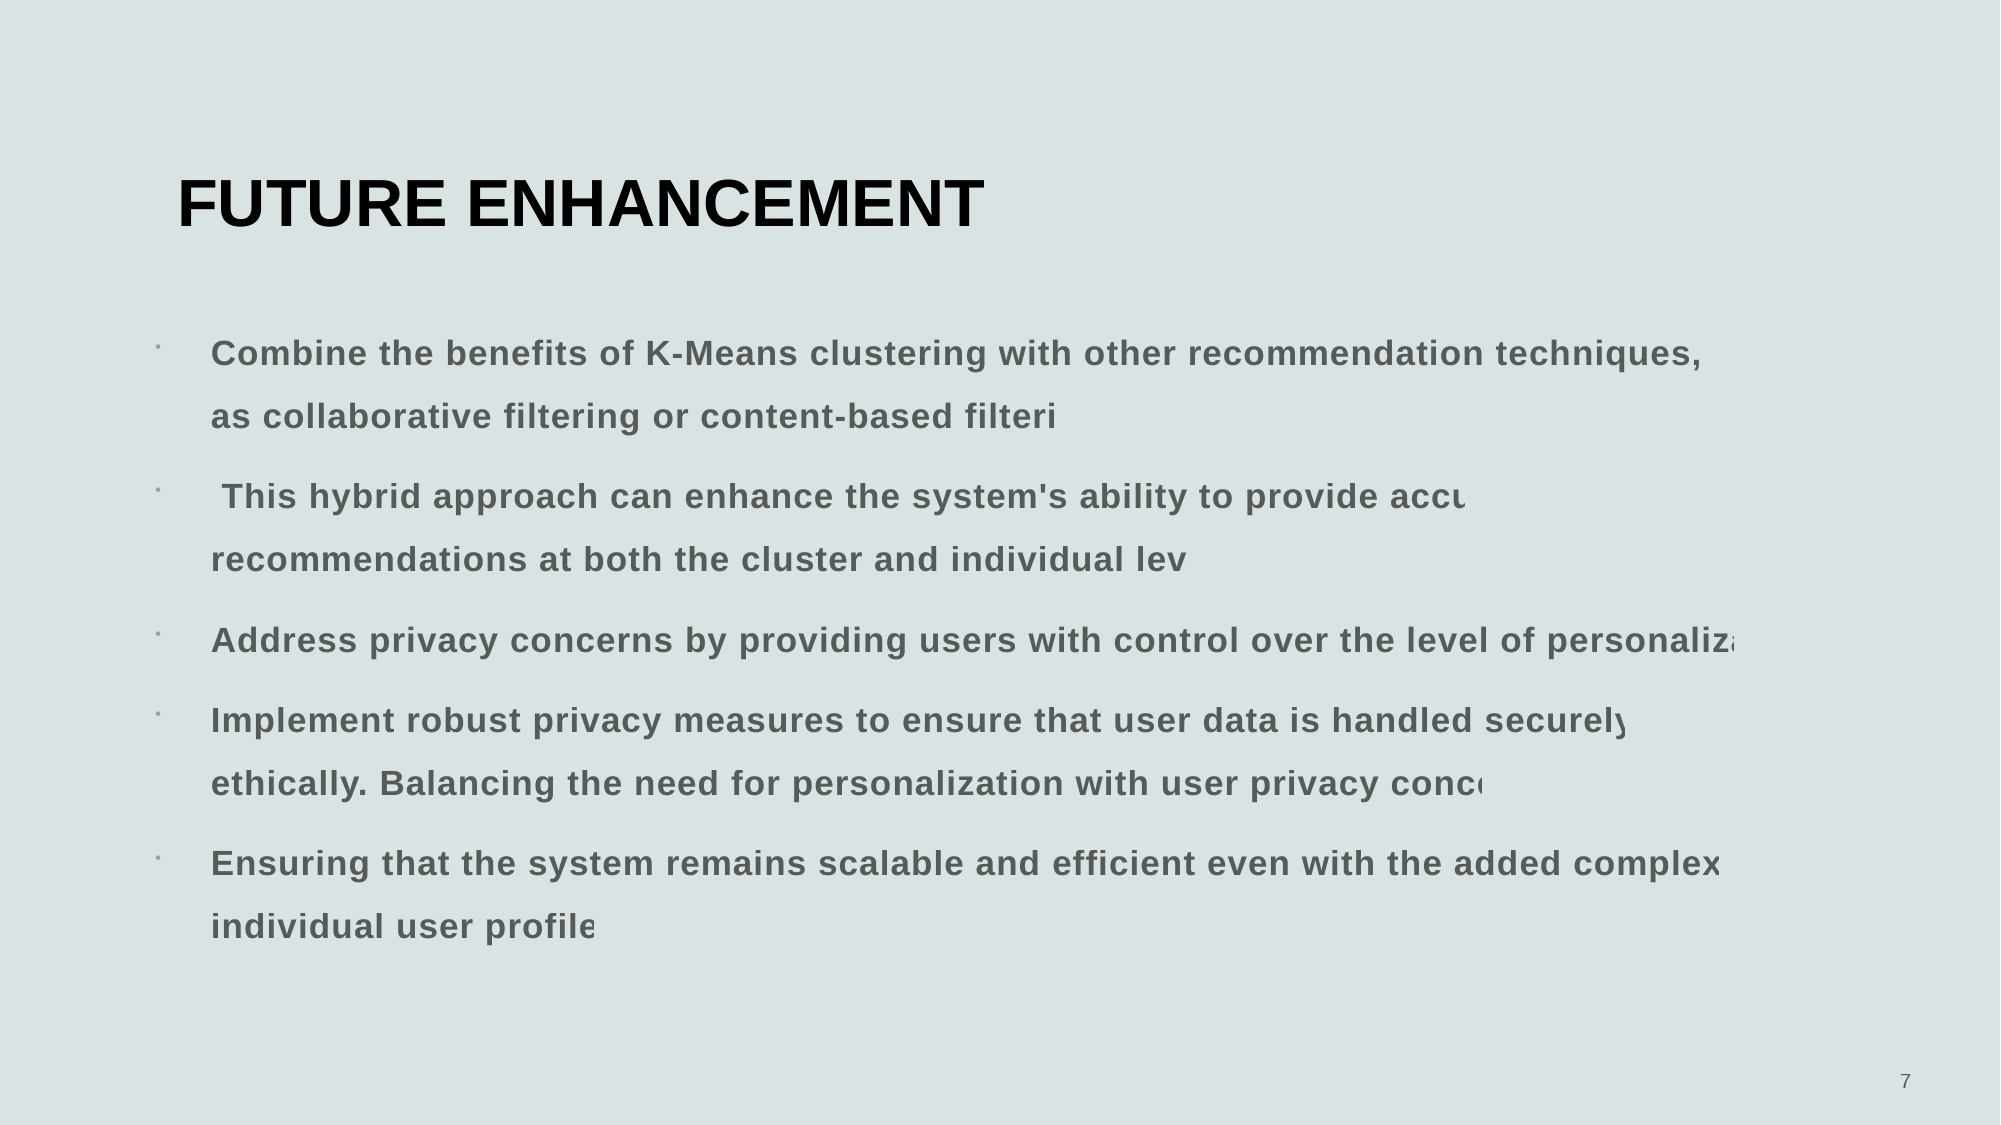

# FUTURE ENHANCEMENT
Combine the benefits of K-Means clustering with other recommendation techniques, such as collaborative filtering or content-based filtering.
 This hybrid approach can enhance the system's ability to provide accurate recommendations at both the cluster and individual levels.
Address privacy concerns by providing users with control over the level of personalization.
Implement robust privacy measures to ensure that user data is handled securely and ethically. Balancing the need for personalization with user privacy concerns.
Ensuring that the system remains scalable and efficient even with the added complexity of individual user profiles
7